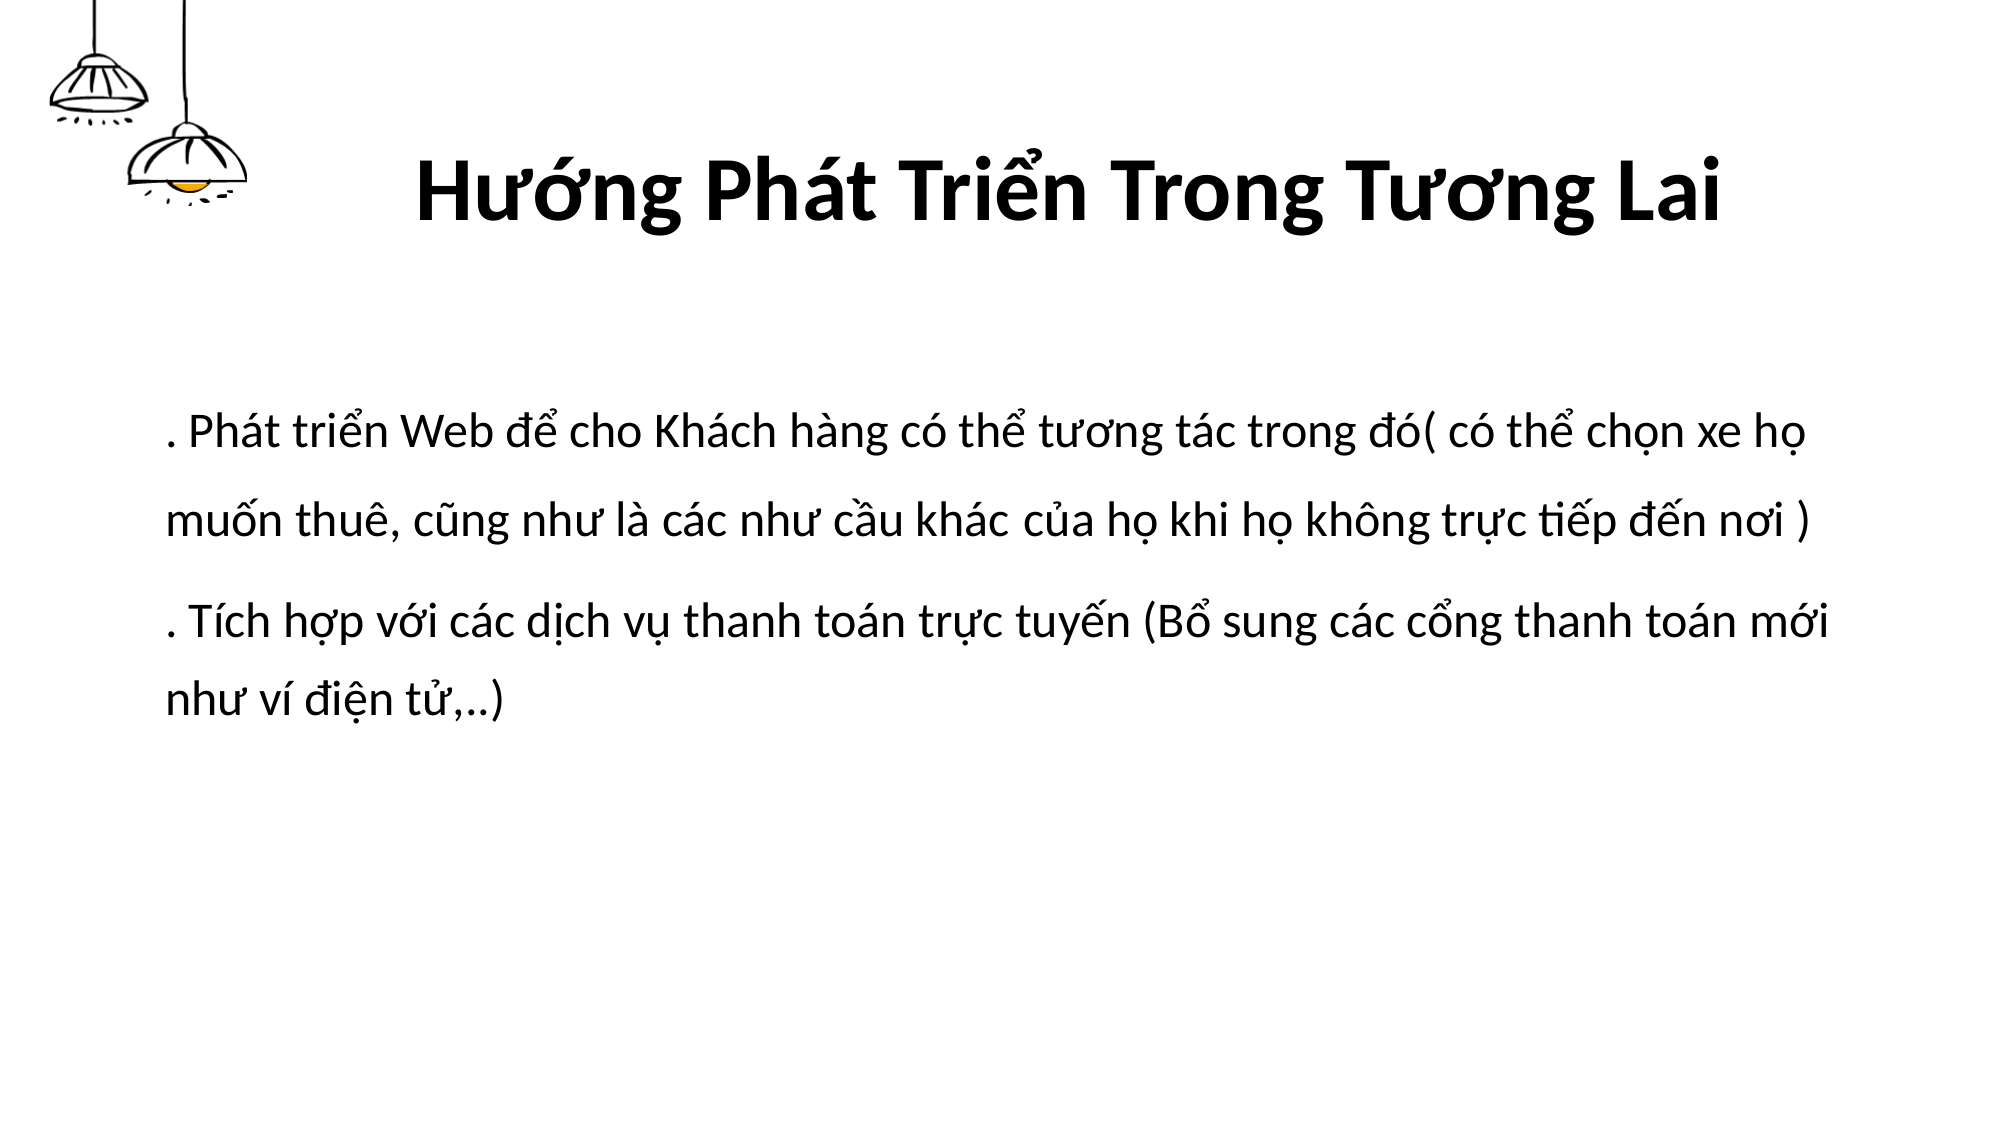

# Hướng Phát Triển Trong Tương Lai
. Phát triển Web để cho Khách hàng có thể tương tác trong đó( có thể chọn xe họ muốn thuê, cũng như là các như cầu khác của họ khi họ không trực tiếp đến nơi )
. Tích hợp với các dịch vụ thanh toán trực tuyến (Bổ sung các cổng thanh toán mới như ví điện tử,..)